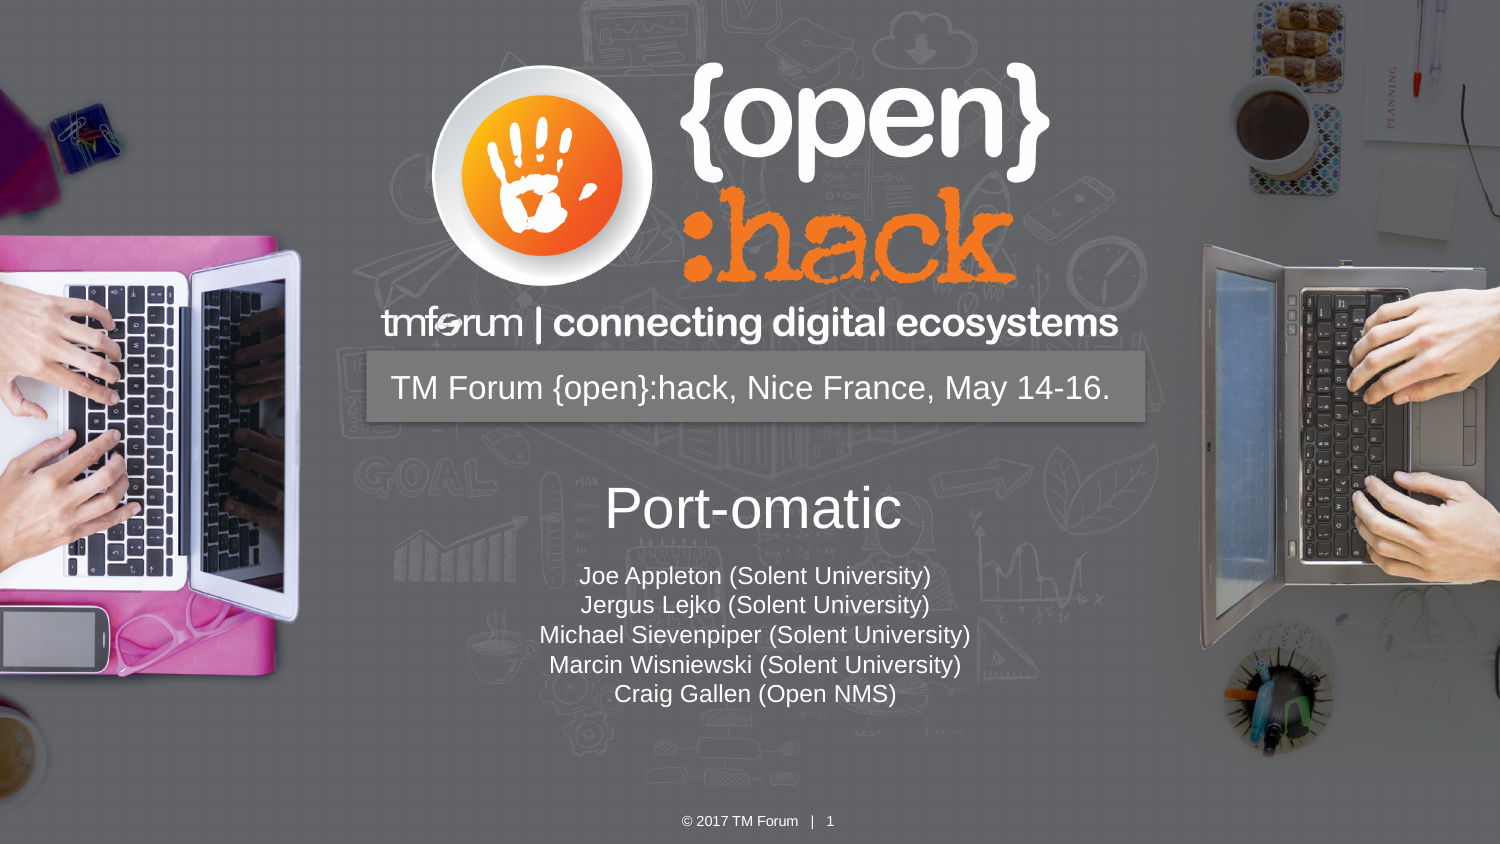

TM Forum {open}:hack, Nice France, May 14-16.
# Port-omatic
Joe Appleton (Solent University)
Jergus Lejko (Solent University)
Michael Sievenpiper (Solent University)
Marcin Wisniewski (Solent University)
Craig Gallen (Open NMS)